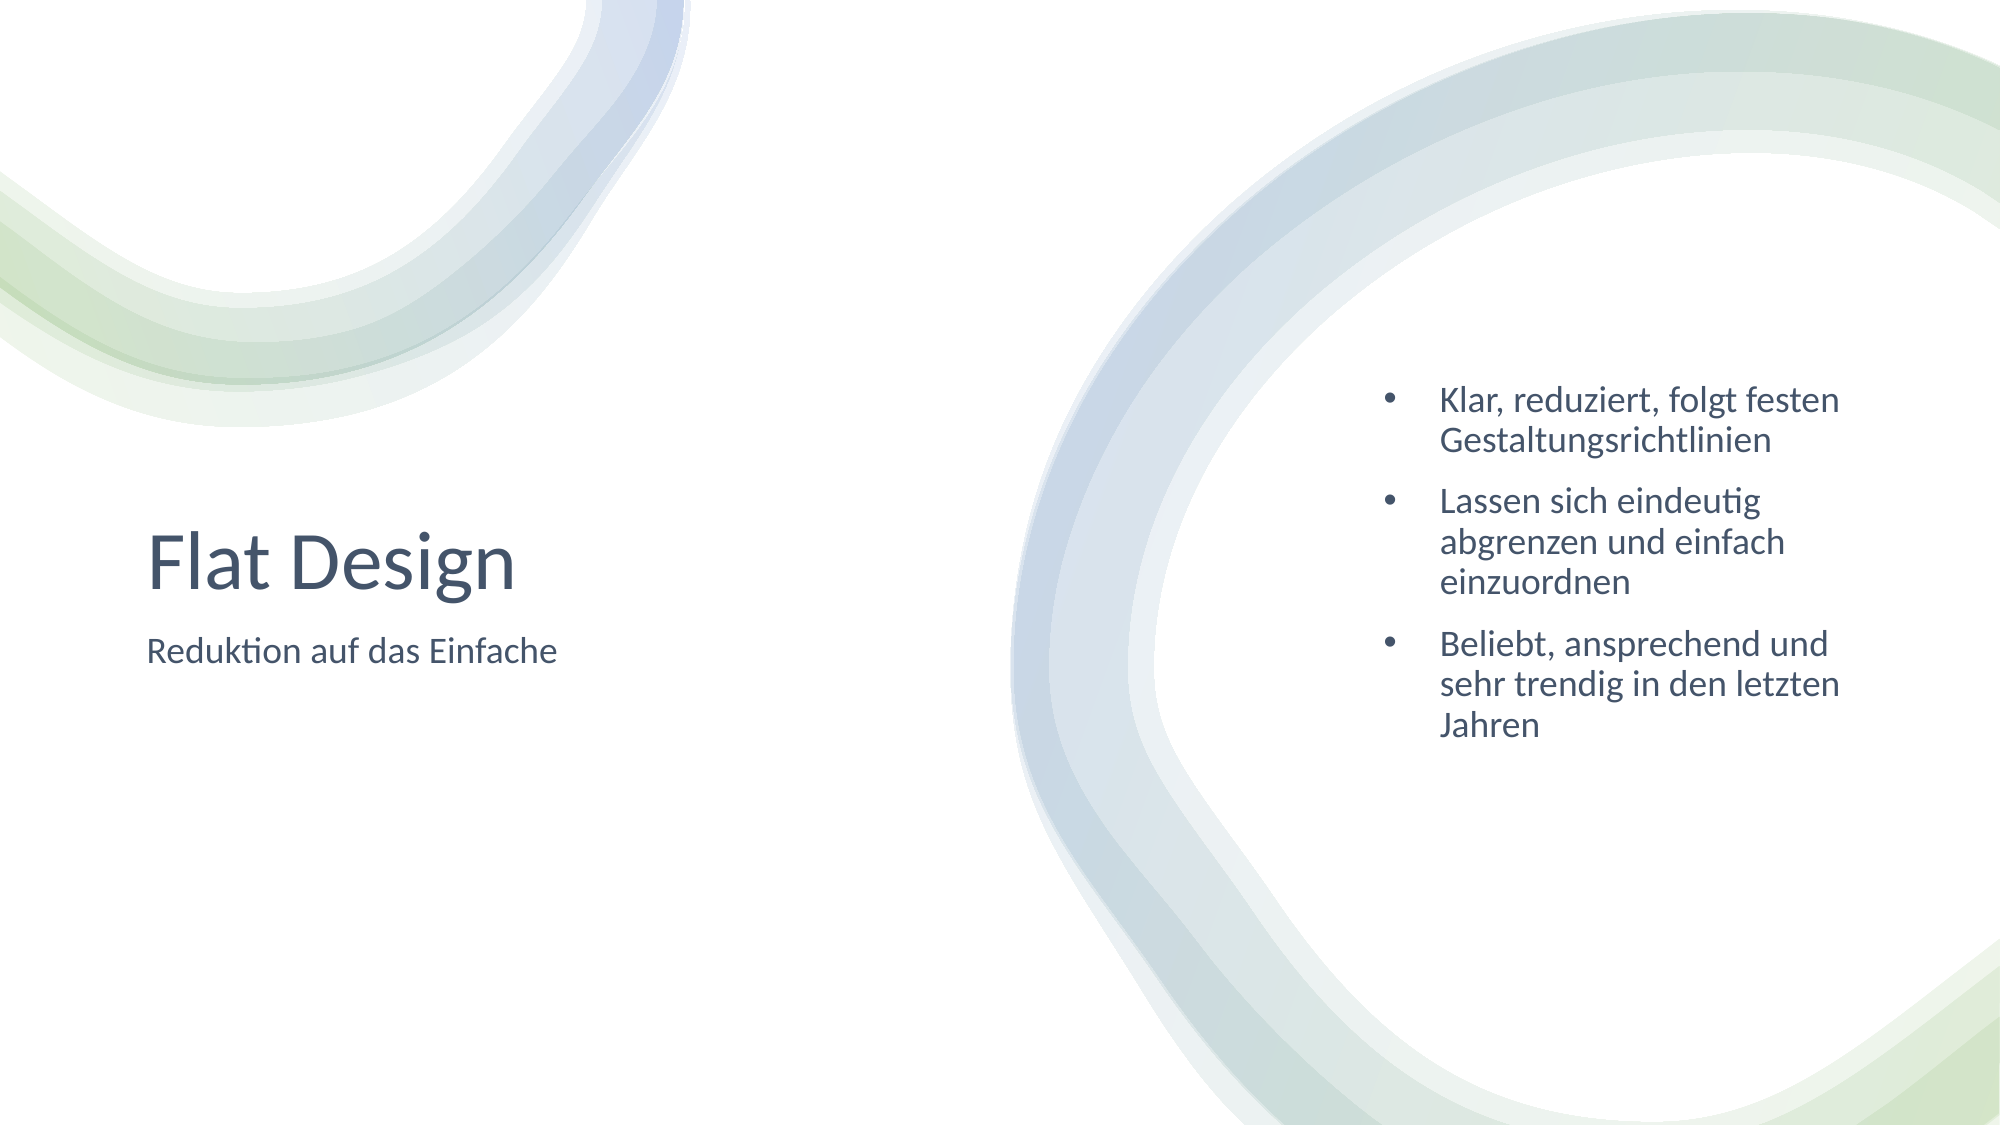

# Flat Design
Klar, reduziert, folgt festen Gestaltungsrichtlinien
Lassen sich eindeutig abgrenzen und einfach einzuordnen
Beliebt, ansprechend und sehr trendig in den letzten Jahren
Reduktion auf das Einfache